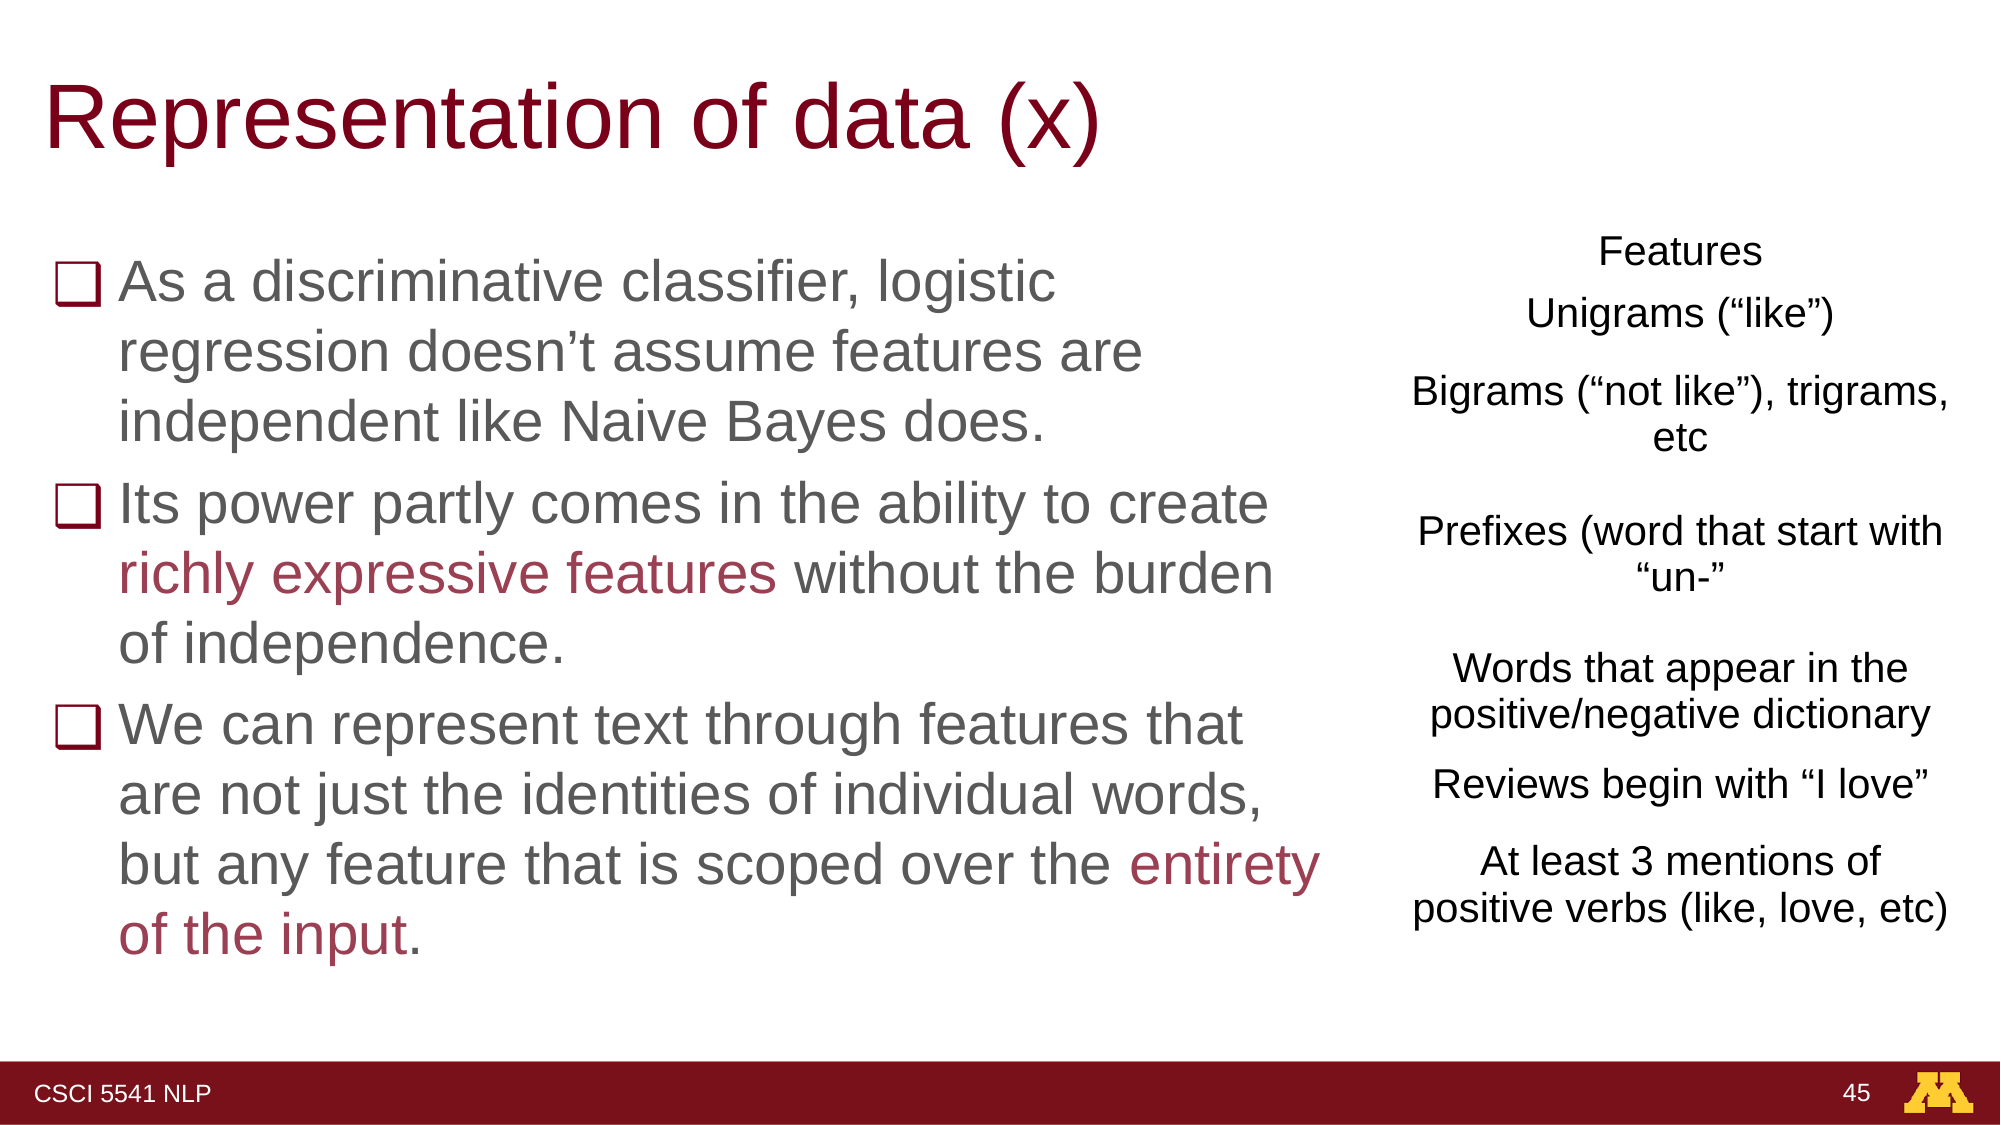

# Representation of data (x)
| Features |
| --- |
| Unigrams (“like”) |
| Bigrams (“not like”), trigrams, etc |
As a discriminative classifier, logistic regression doesn’t assume features are independent like Naive Bayes does.
Its power partly comes in the ability to create richly expressive features without the burden of independence.
We can represent text through features that are not just the identities of individual words, but any feature that is scoped over the entirety of the input.
| Prefixes (word that start with “un-” |
| --- |
| Words that appear in the positive/negative dictionary |
| Reviews begin with “I love” |
| At least 3 mentions of positive verbs (like, love, etc) |
45